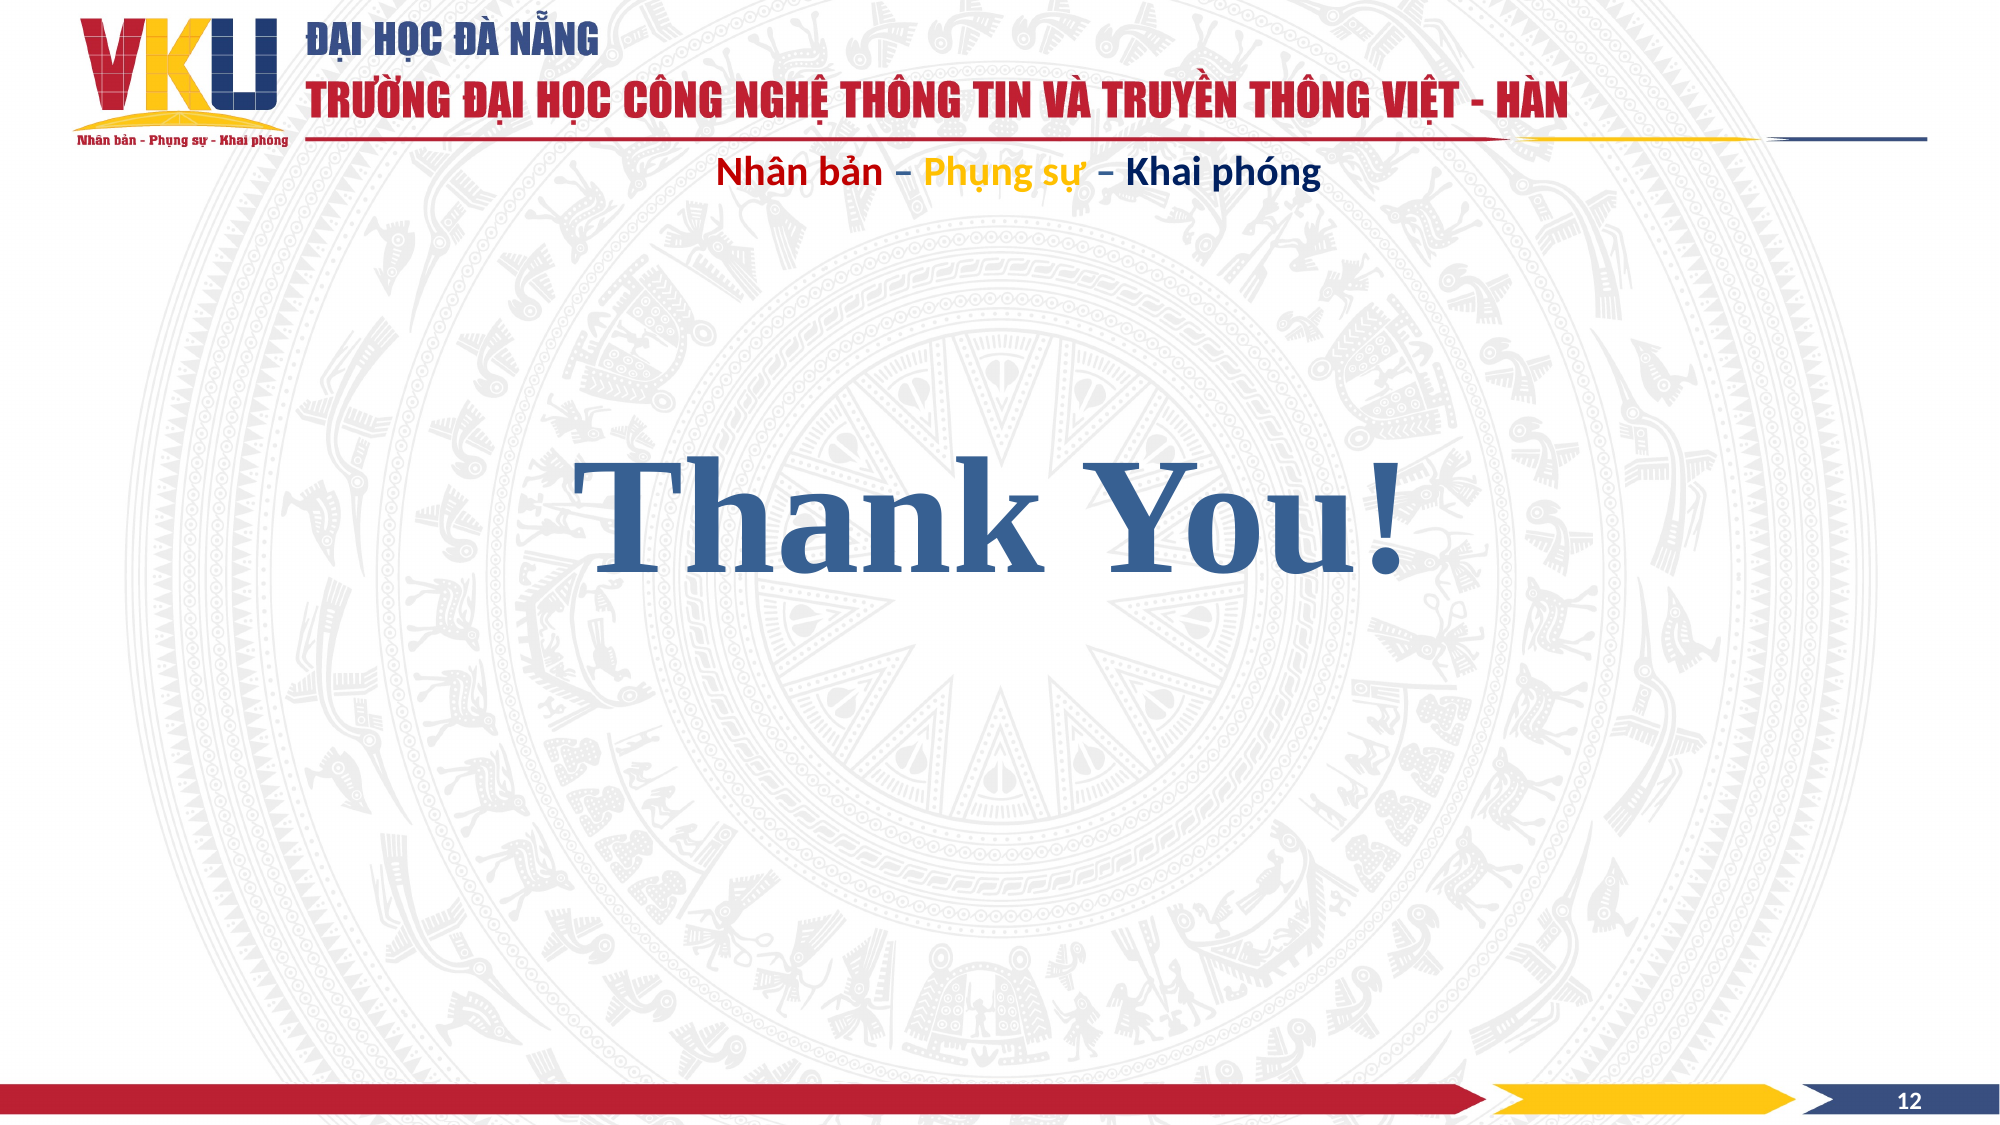

Nhân bản – Phụng sự – Khai phóng
# Thank You!
12